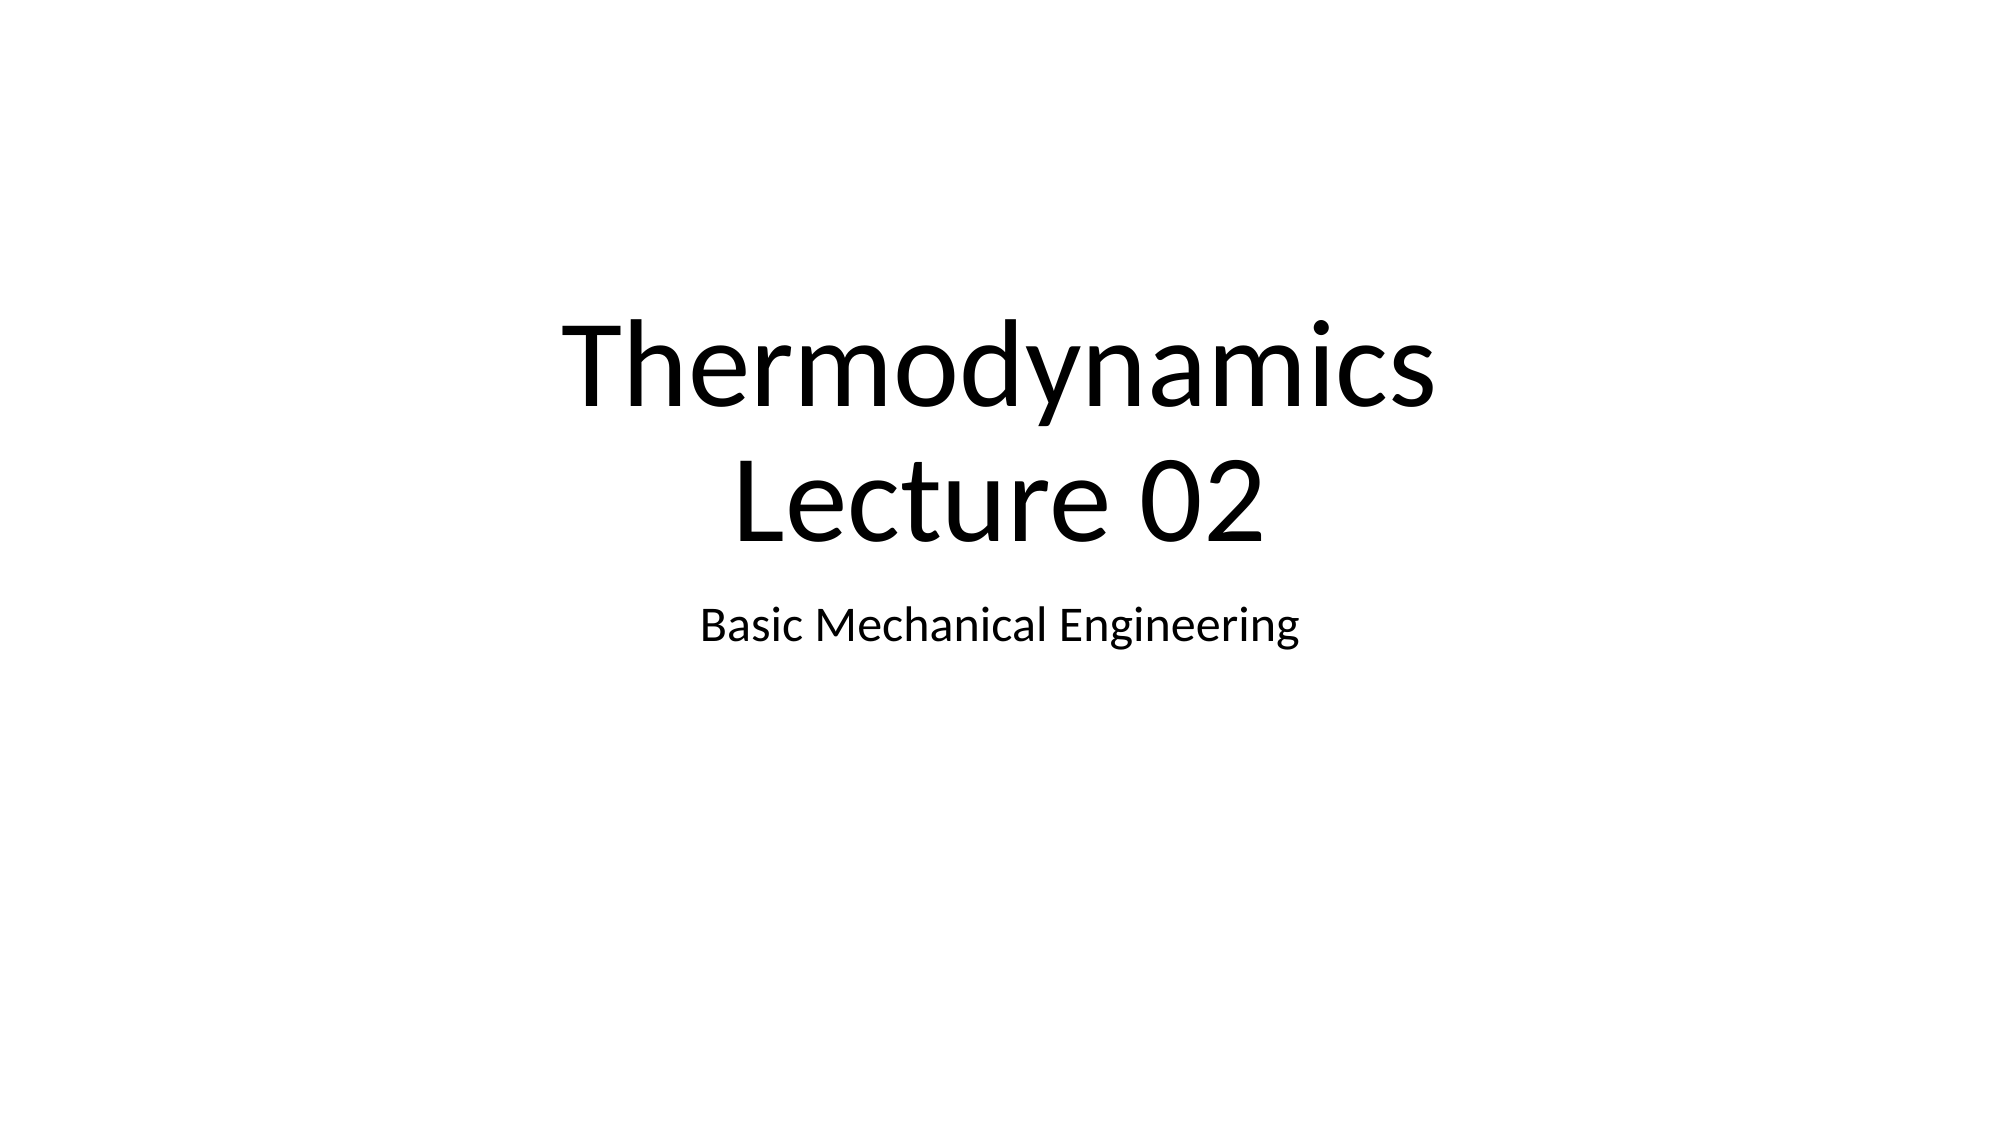

# Thermodynamics Lecture 02
Basic Mechanical Engineering